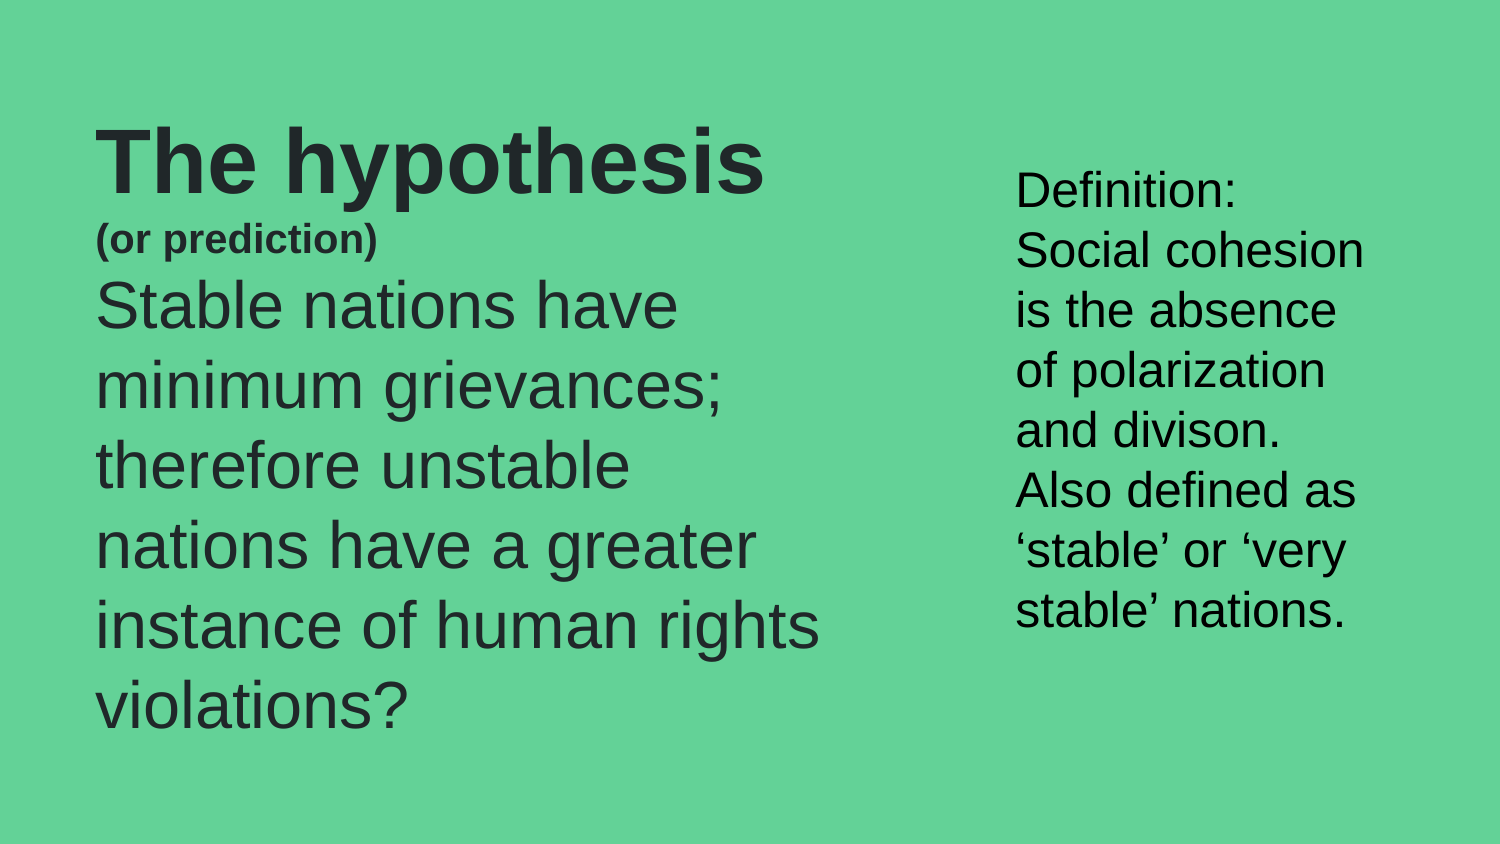

# The hypothesis (or prediction)
Stable nations have minimum grievances; therefore unstable nations have a greater instance of human rights violations?
Definition: Social cohesion is the absence of polarization and divison. Also defined as ‘stable’ or ‘very stable’ nations.